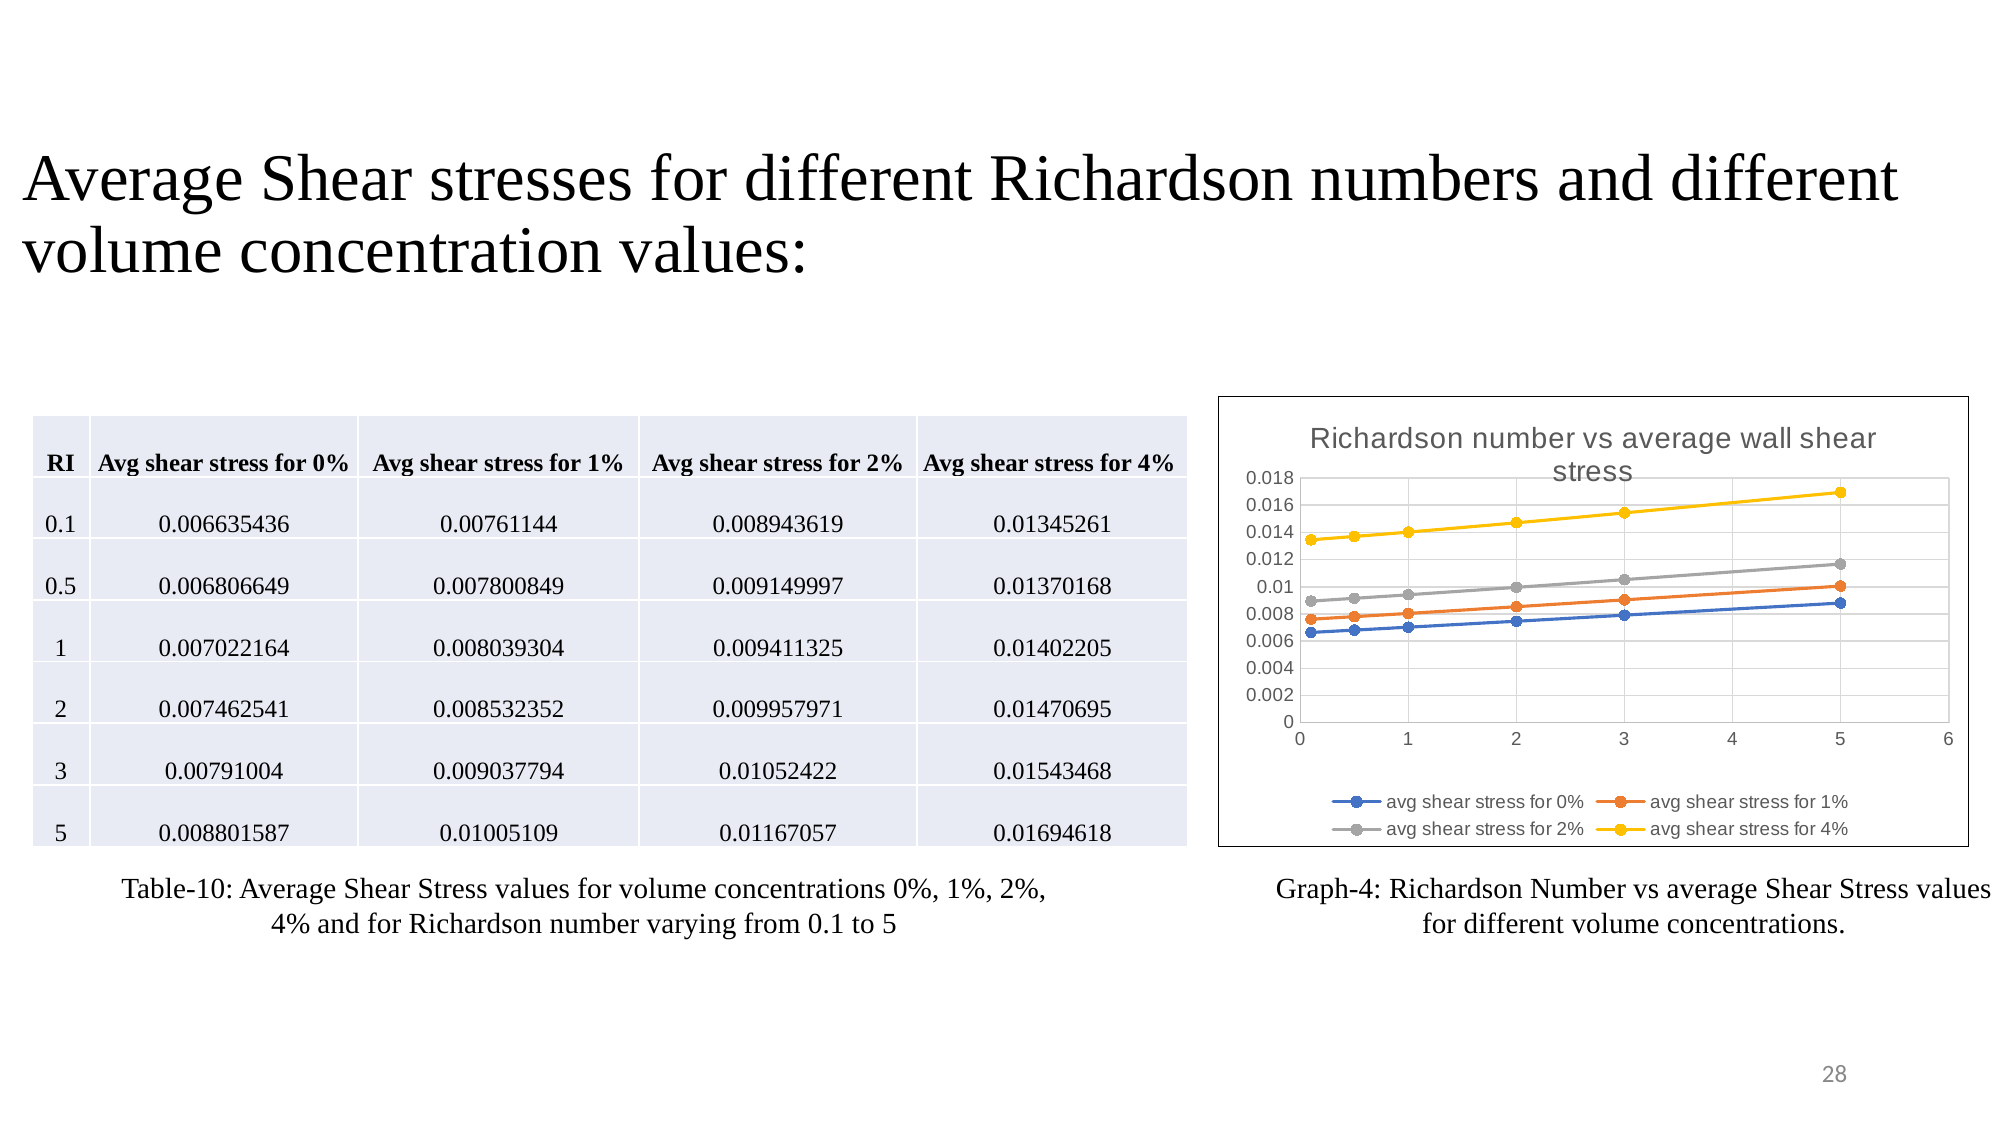

# Average Shear stresses for different Richardson numbers and different volume concentration values:

### Chart: Richardson number vs average wall shear stress

| Category | avg shear stress for 0% | avg shear stress for 1% | avg shear stress for 2% | avg shear stress for 4%  |
|---|---|---|---|---|
| RI | Avg shear stress for 0% | Avg shear stress for 1% | Avg shear stress for 2% | Avg shear stress for 4% |
| --- | --- | --- | --- | --- |
| 0.1 | 0.006635436 | 0.00761144 | 0.008943619 | 0.01345261 |
| 0.5 | 0.006806649 | 0.007800849 | 0.009149997 | 0.01370168 |
| 1 | 0.007022164 | 0.008039304 | 0.009411325 | 0.01402205 |
| 2 | 0.007462541 | 0.008532352 | 0.009957971 | 0.01470695 |
| 3 | 0.00791004 | 0.009037794 | 0.01052422 | 0.01543468 |
| 5 | 0.008801587 | 0.01005109 | 0.01167057 | 0.01694618 |
Table-10: Average Shear Stress values for volume concentrations 0%, 1%, 2%, 4% and for Richardson number varying from 0.1 to 5
Graph-4: Richardson Number vs average Shear Stress values for different volume concentrations.
28